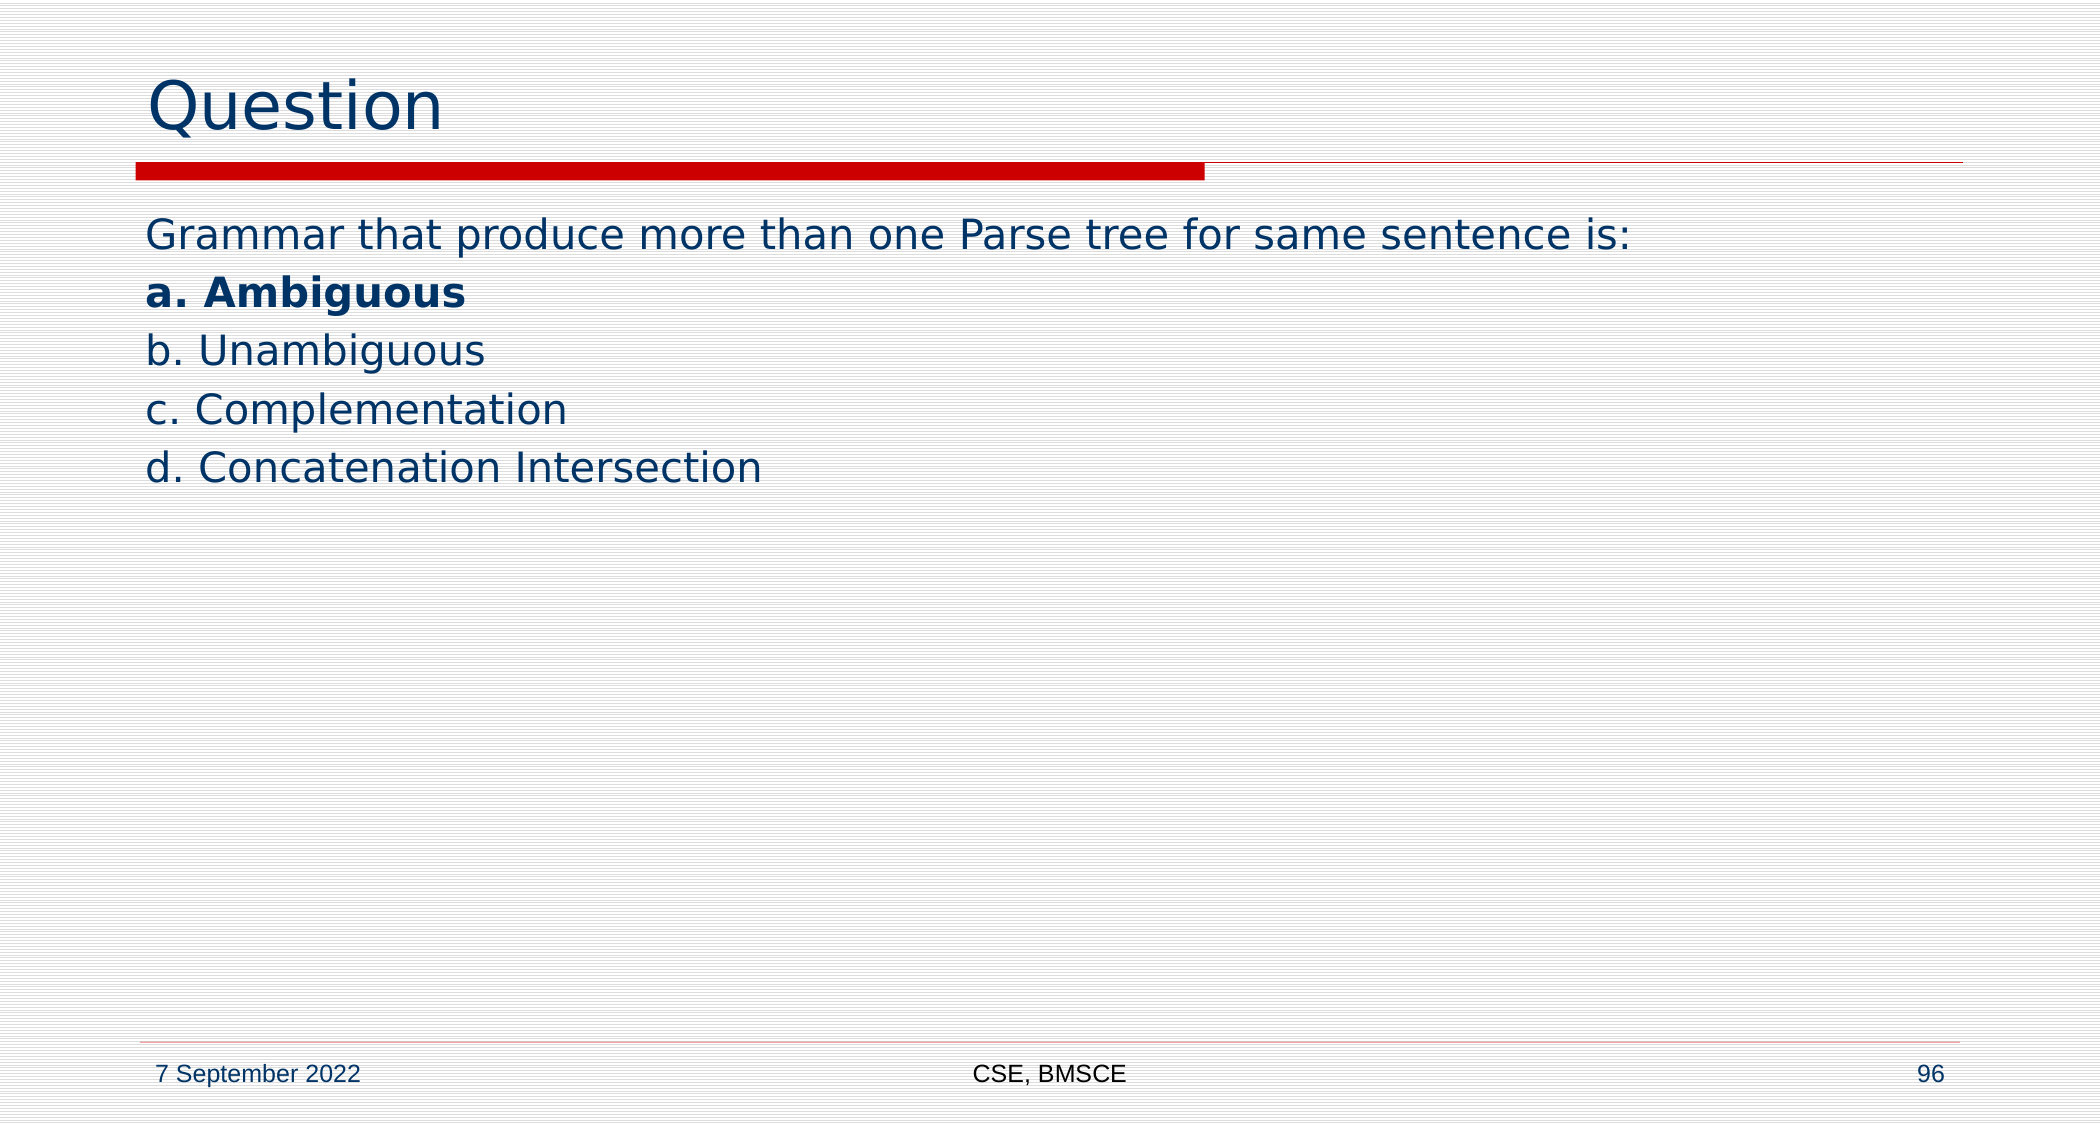

# Question
Grammar that produce more than one Parse tree for same sentence is:
a. Ambiguous
b. Unambiguous
c. Complementation
d. Concatenation Intersection
CSE, BMSCE
96
7 September 2022